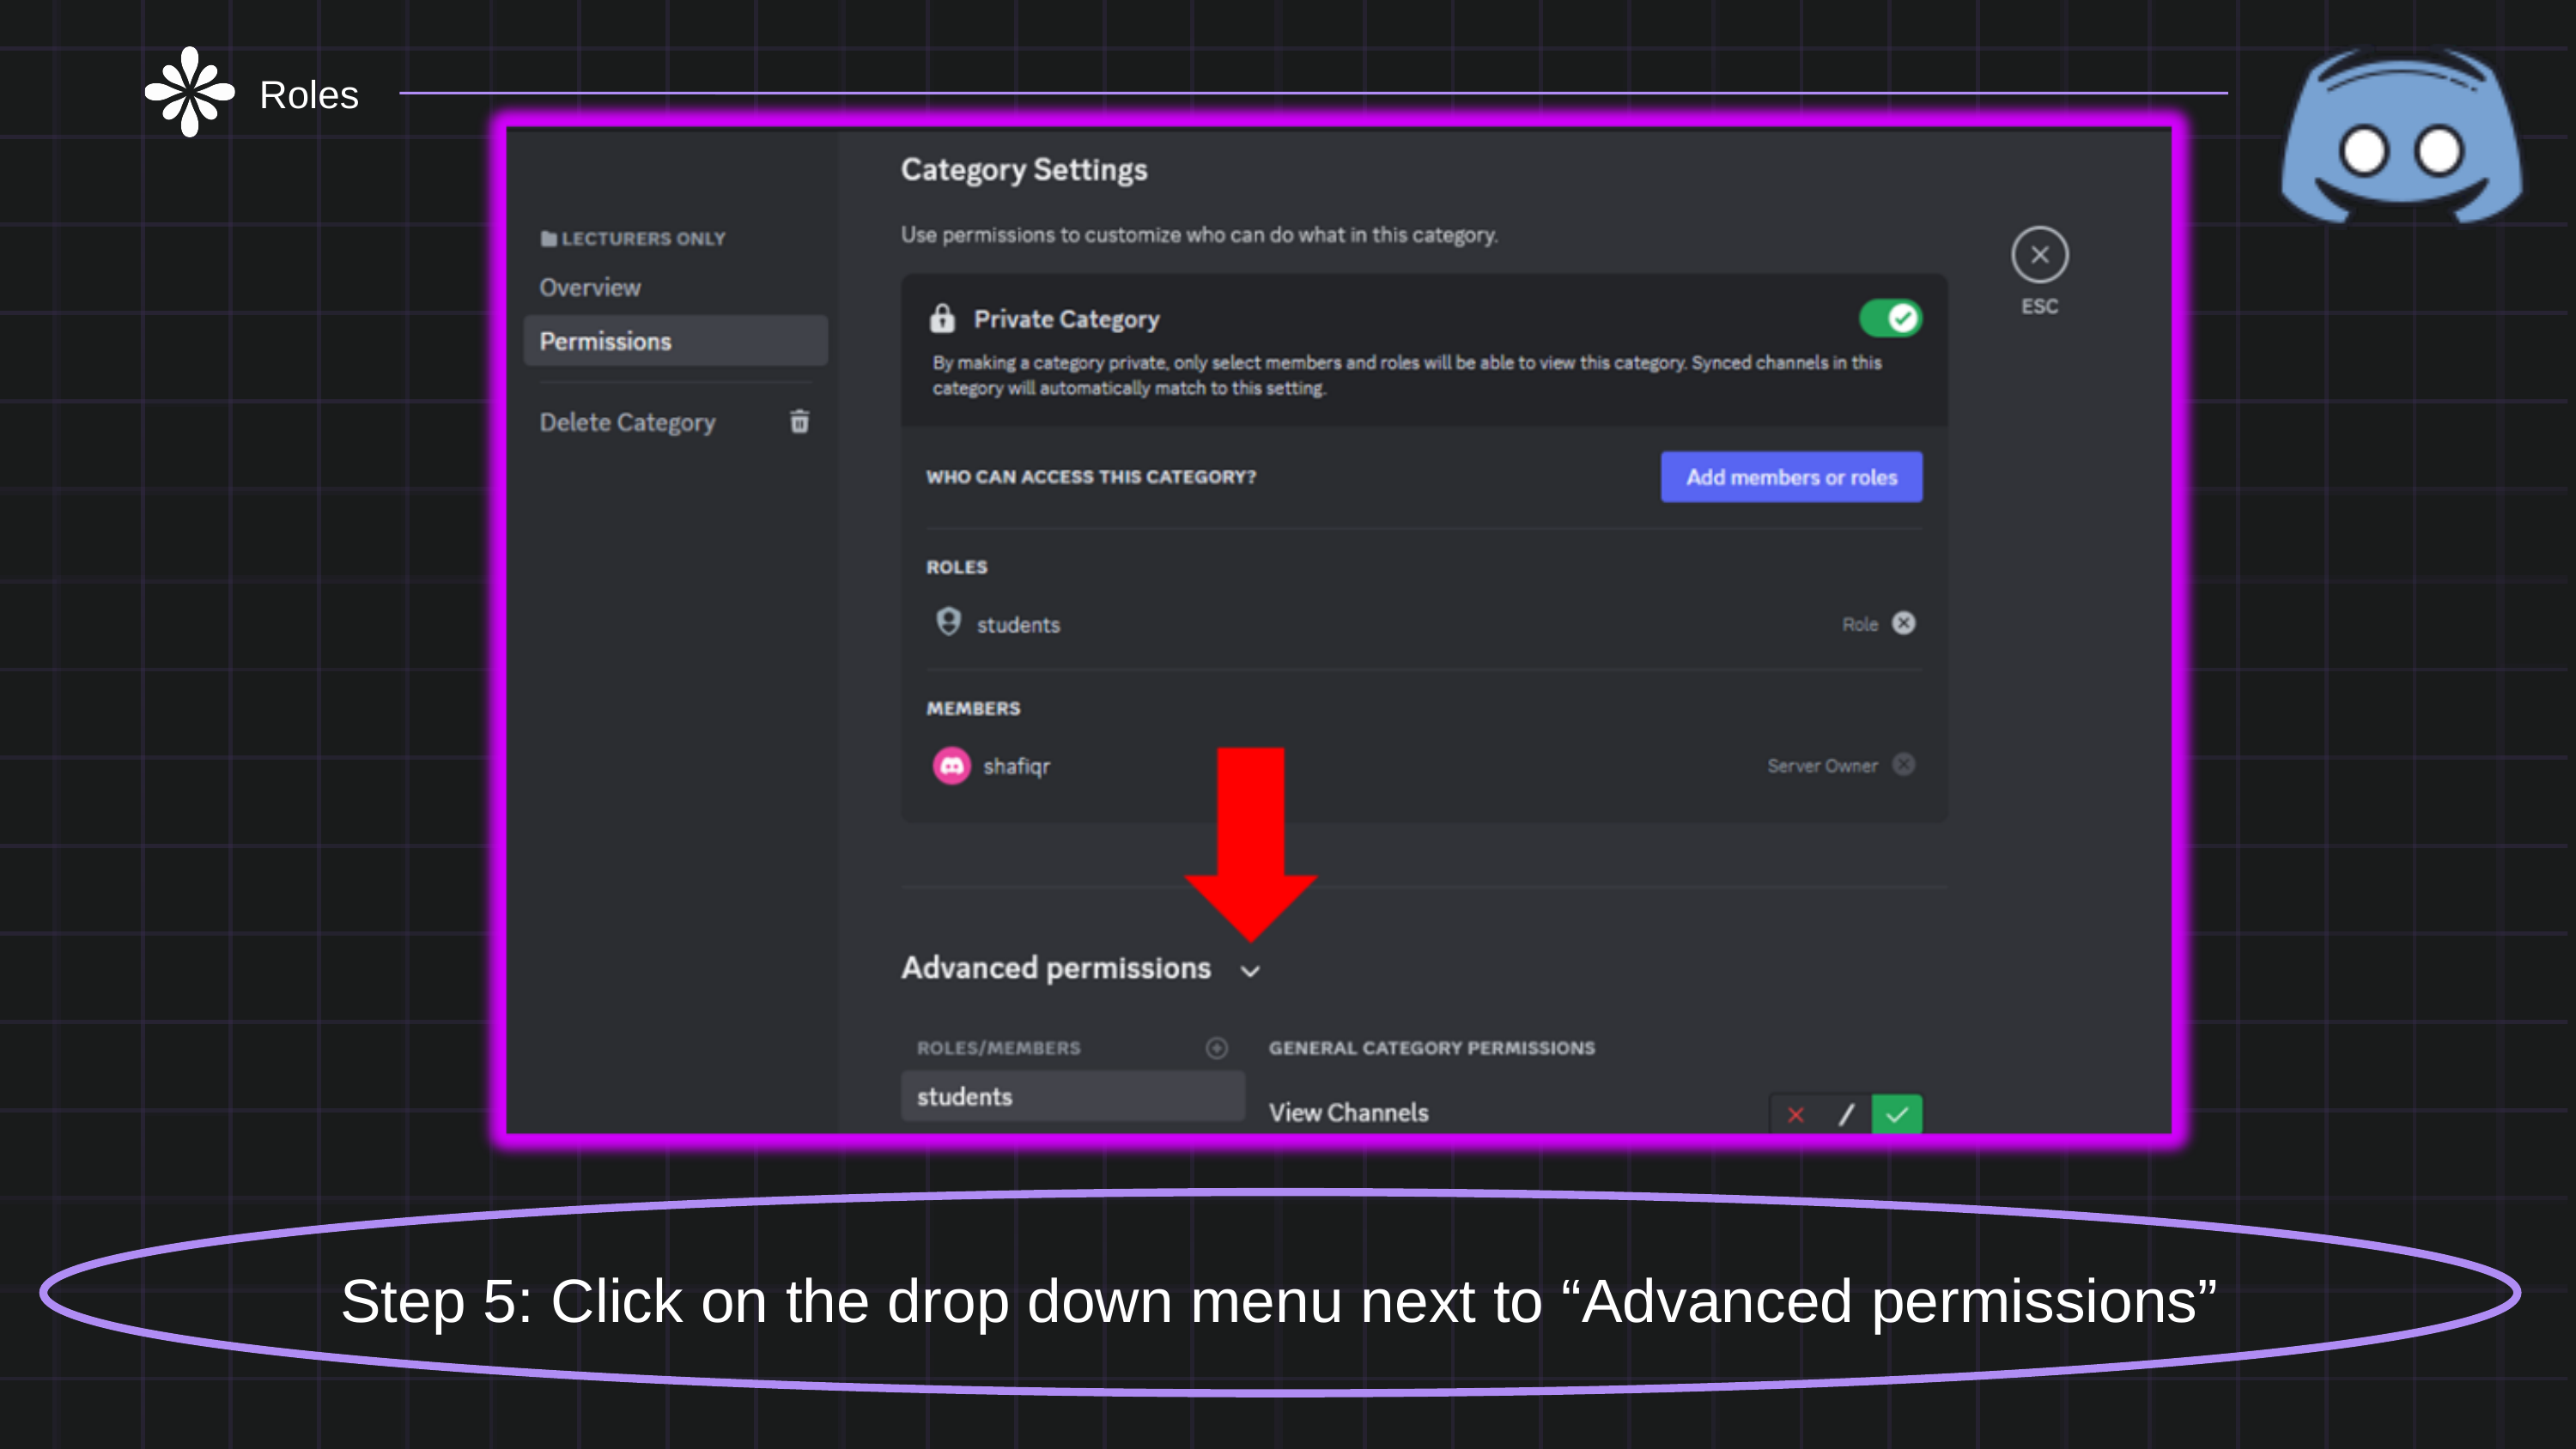

Roles

Step 5: Click on the drop down menu next to “Advanced permissions”